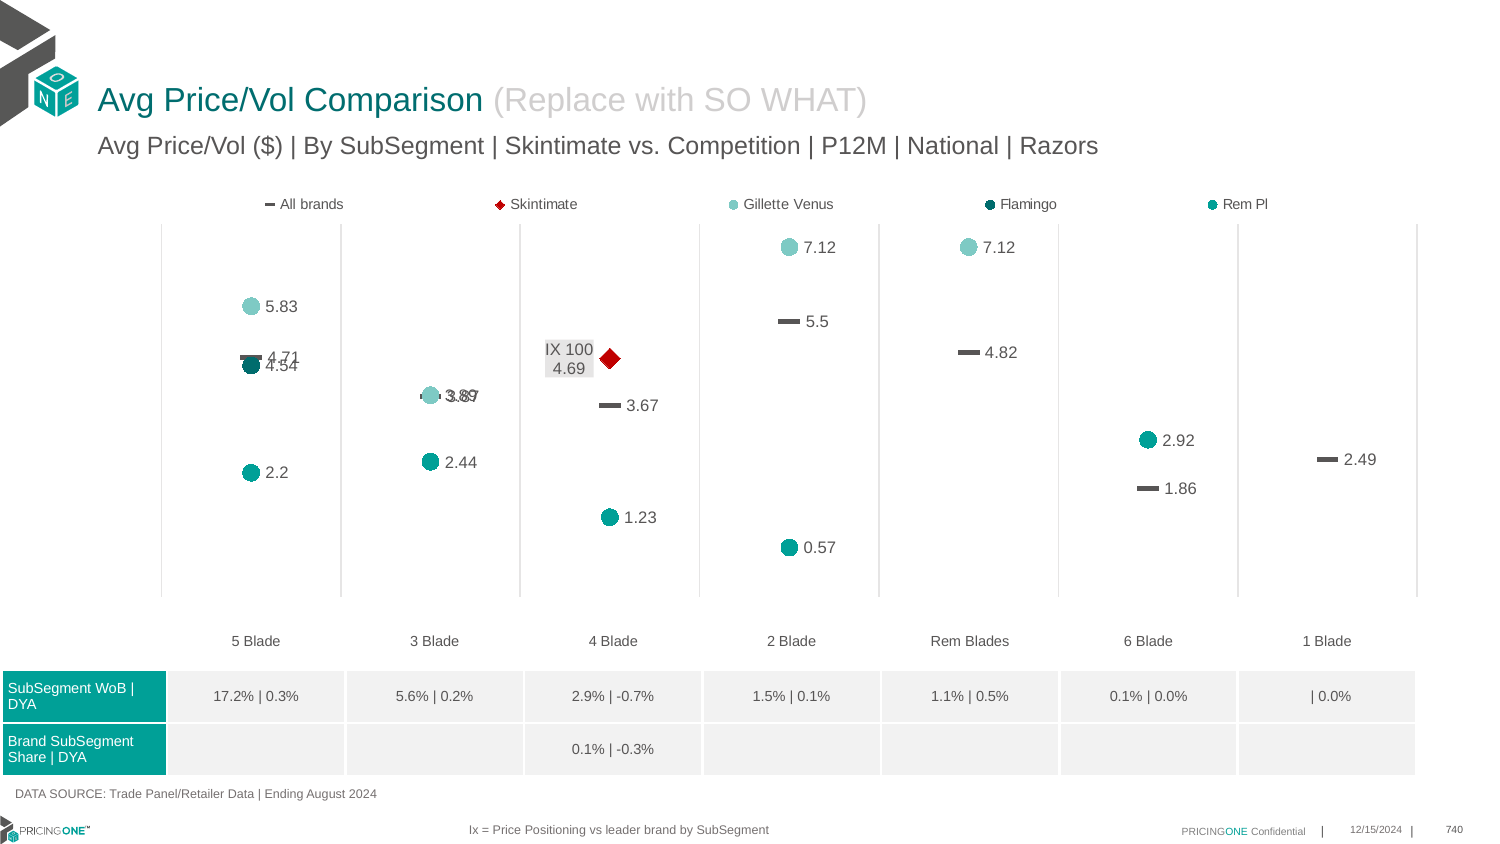

# Avg Price/Vol Comparison (Replace with SO WHAT)
Avg Price/Vol ($) | By SubSegment | Skintimate vs. Competition | P12M | National | Razors

### Chart

| Category | All brands | Skintimate | Gillette Venus | Flamingo | Rem Pl |
|---|---|---|---|---|---|
| None | 4.71 | None | 5.83 | 4.54 | 2.2 |
| None | 3.87 | None | 3.89 | None | 2.44 |
| IX 100 | 3.67 | 4.69 | None | None | 1.23 |
| None | 5.5 | None | 7.12 | None | 0.57 |
| None | 4.82 | None | 7.12 | None | None |
| None | 1.86 | None | None | None | 2.92 |
| None | 2.49 | None | None | None | None |
|  | 5 Blade | 3 Blade | 4 Blade | 2 Blade | Rem Blades | 6 Blade | 1 Blade |
| --- | --- | --- | --- | --- | --- | --- | --- |
| SubSegment WoB | DYA | 17.2% | 0.3% | 5.6% | 0.2% | 2.9% | -0.7% | 1.5% | 0.1% | 1.1% | 0.5% | 0.1% | 0.0% | | 0.0% |
| Brand SubSegment Share | DYA |  |  | 0.1% | -0.3% |  |  |  |  |
DATA SOURCE: Trade Panel/Retailer Data | Ending August 2024
Ix = Price Positioning vs leader brand by SubSegment
12/15/2024
740